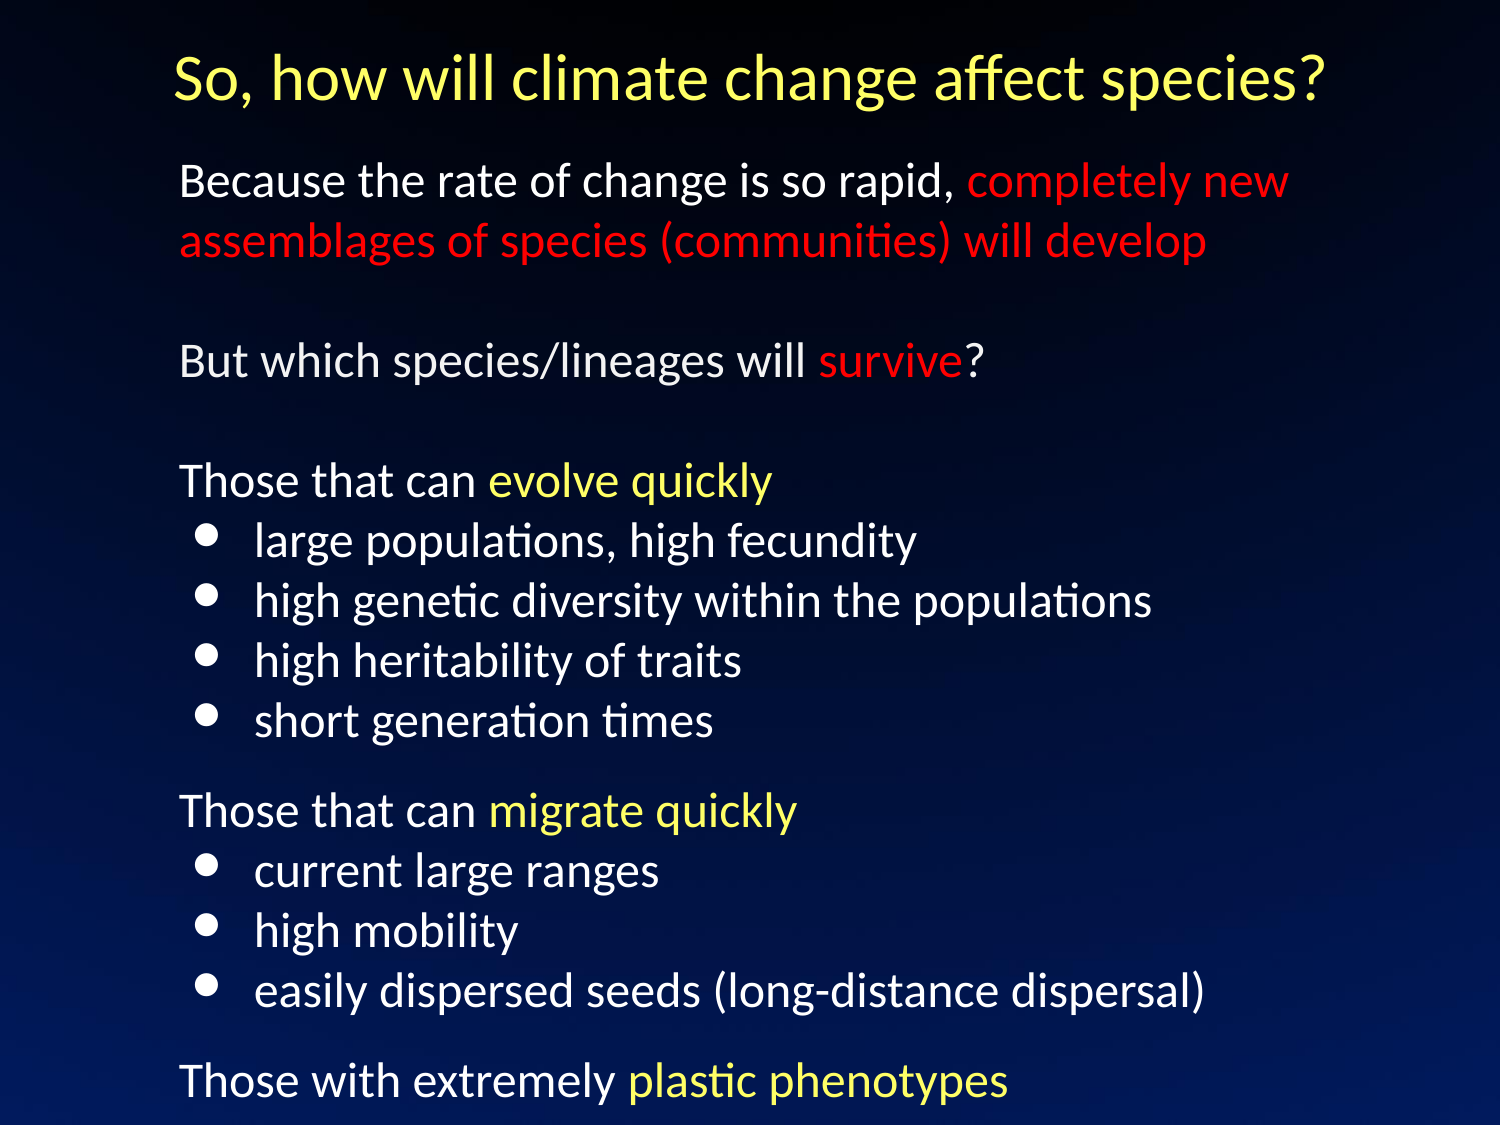

So, how will climate change affect species?
Because the rate of change is so rapid, completely new assemblages of species (communities) will develop

But which species/lineages will survive?

Those that can evolve quickly
large populations, high fecundity
high genetic diversity within the populations
high heritability of traits
short generation times

Those that can migrate quickly
current large ranges
high mobility
easily dispersed seeds (long-distance dispersal)

Those with extremely plastic phenotypes